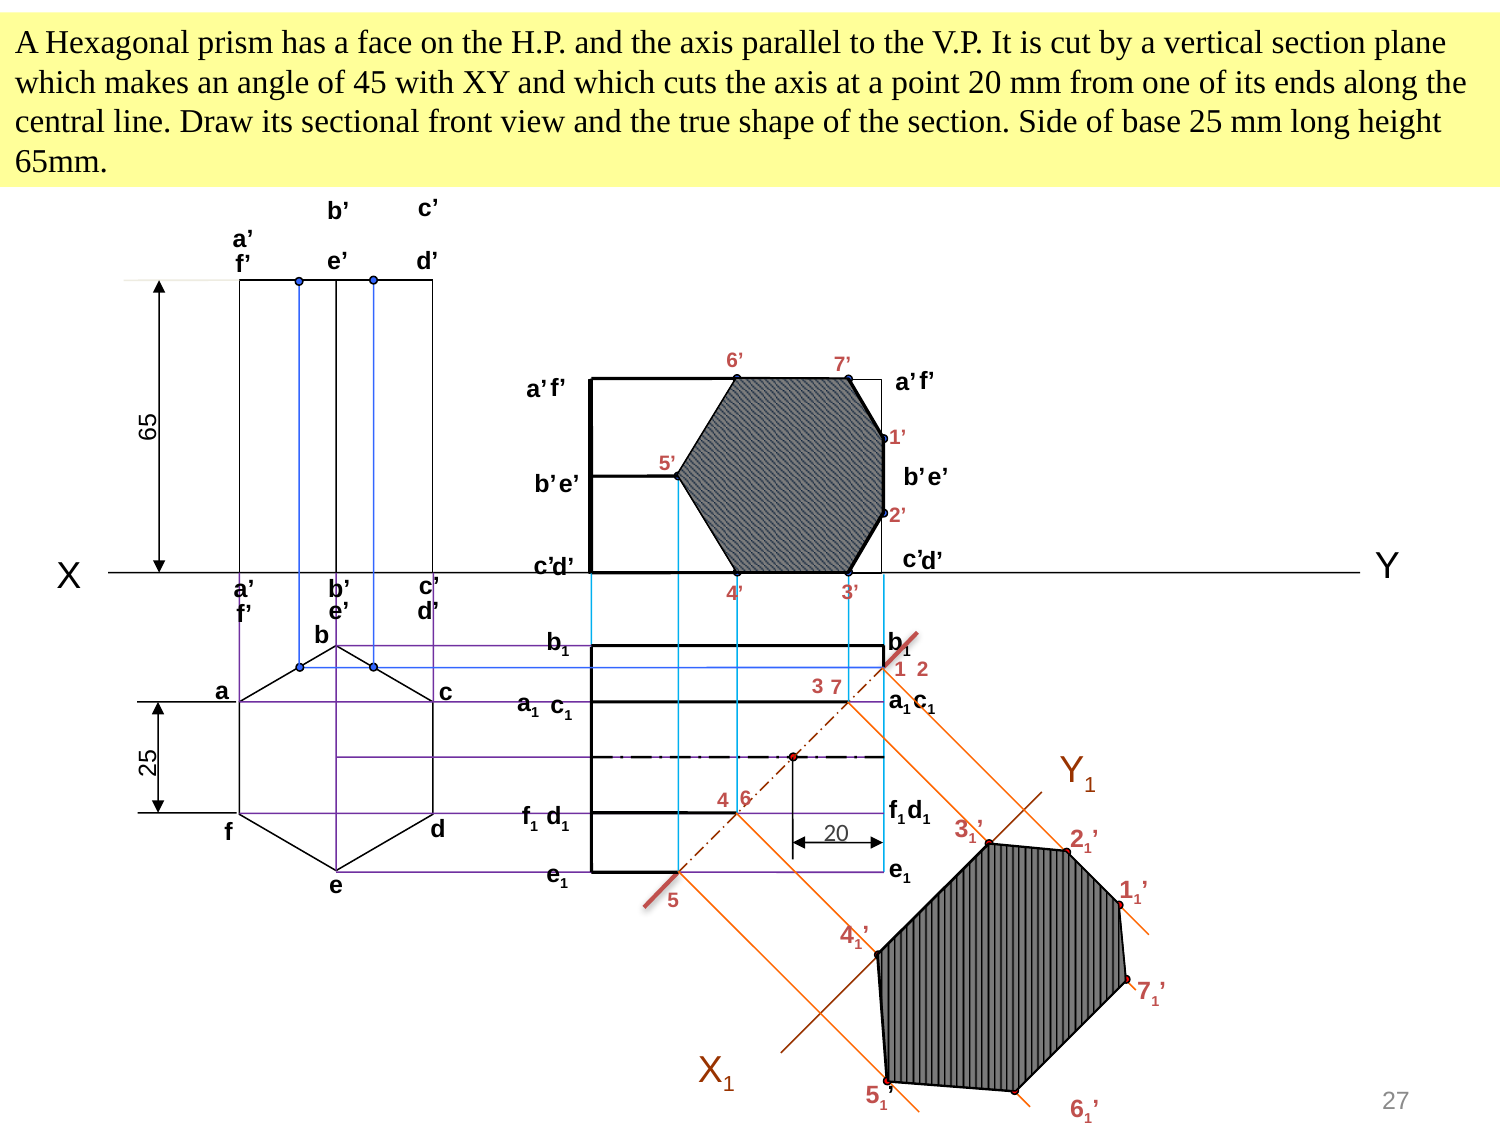

A Hexagonal prism has a face on the H.P. and the axis parallel to the V.P. It is cut by a vertical section plane which makes an angle of 45 with XY and which cuts the axis at a point 20 mm from one of its ends along the central line. Draw its sectional front view and the true shape of the section. Side of base 25 mm long height 65mm.
c’
b’
a’
e’
d’
f’

6’
7’
f’
a’
f’
a’

65
1’
5’
b’
e’
b’
e’

2’
Y
c’
d’
c’
X
d’
c’
b’
a’

3’
4’

e’
d’
f’

b
b1
b1

1
2

3
7
a

c
a1
c1
a1
c1

Y1
25

6
4
f1
d1
f1
d1

d
31’
f
20

21’

e1

e1
e
11’

5

41’

71’

X1
27
51’

61’